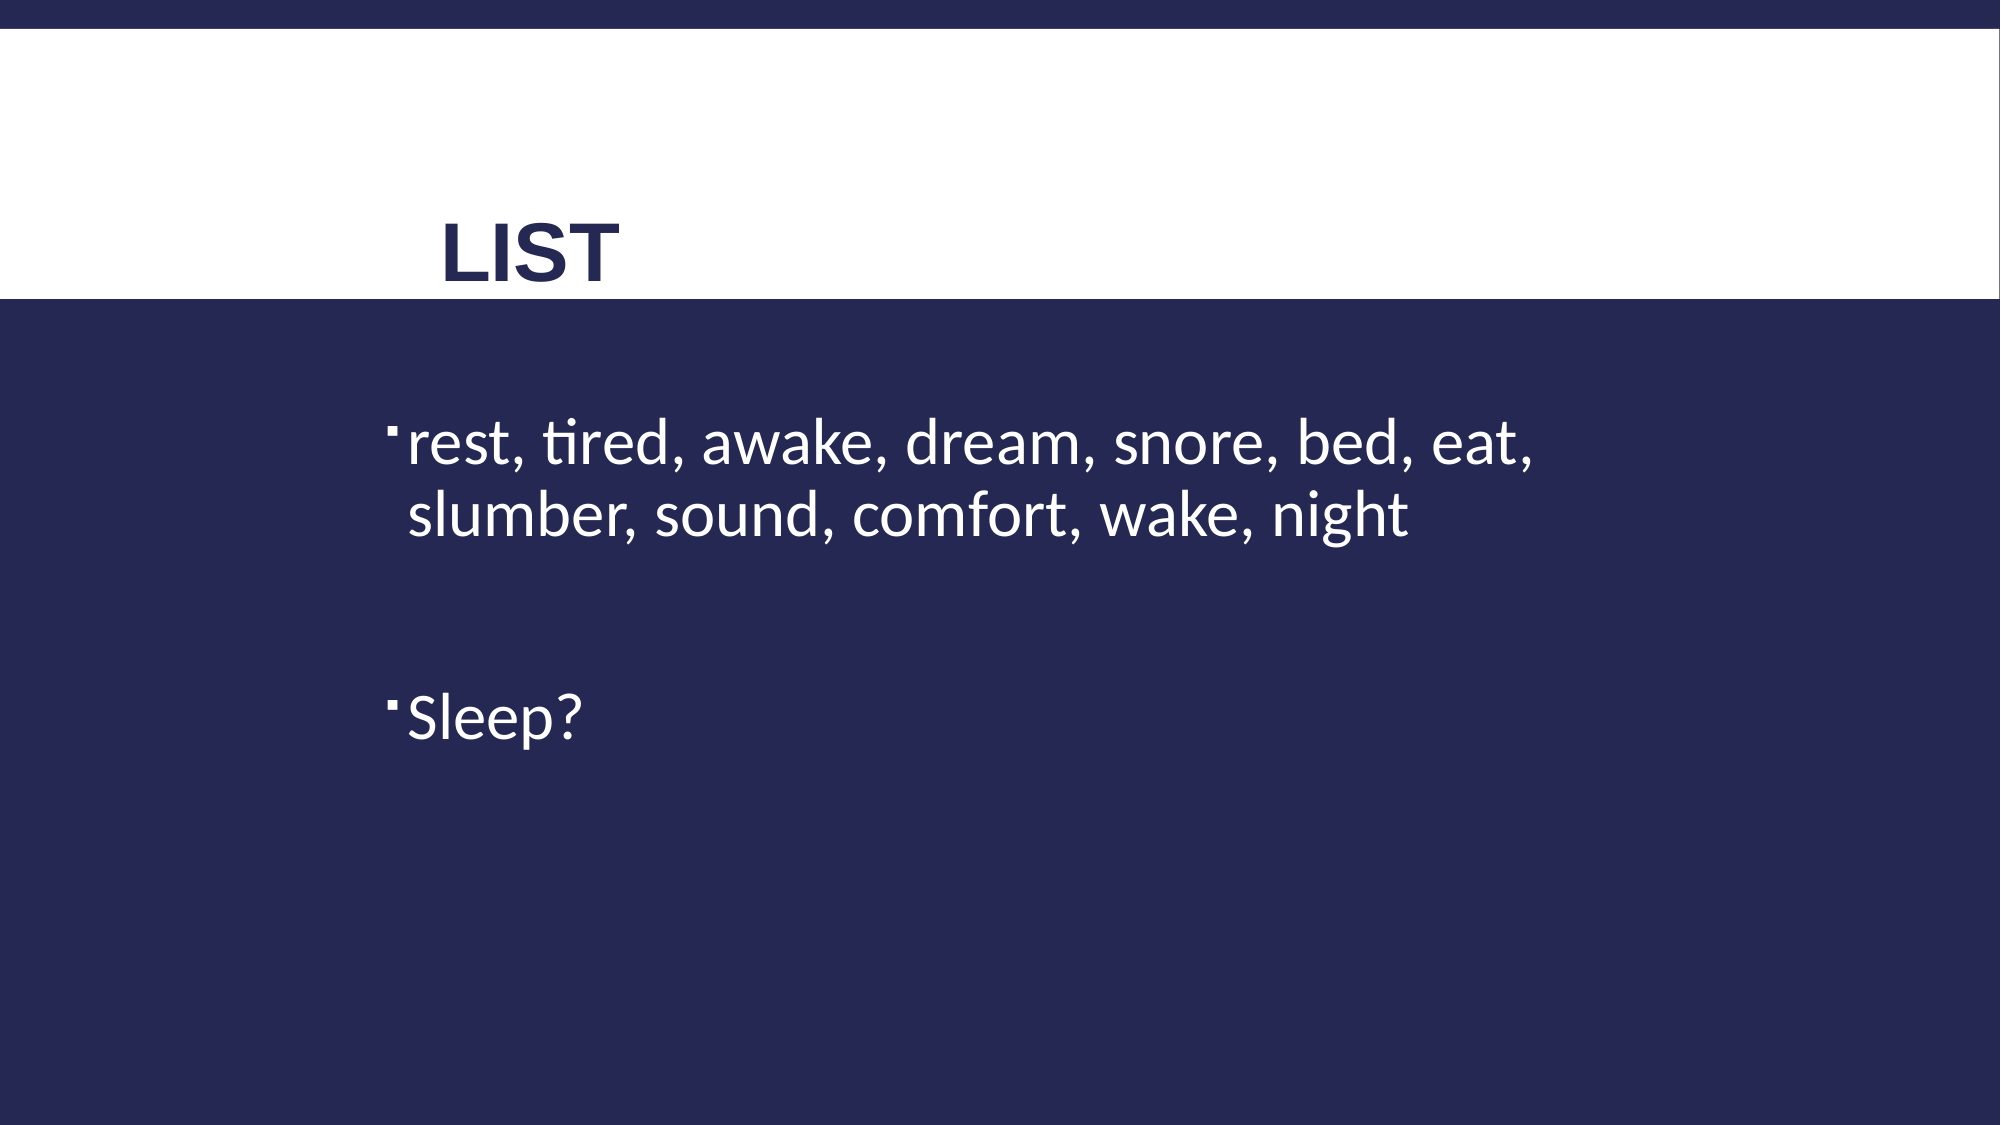

# List
rest, tired, awake, dream, snore, bed, eat, slumber, sound, comfort, wake, night

Sleep?